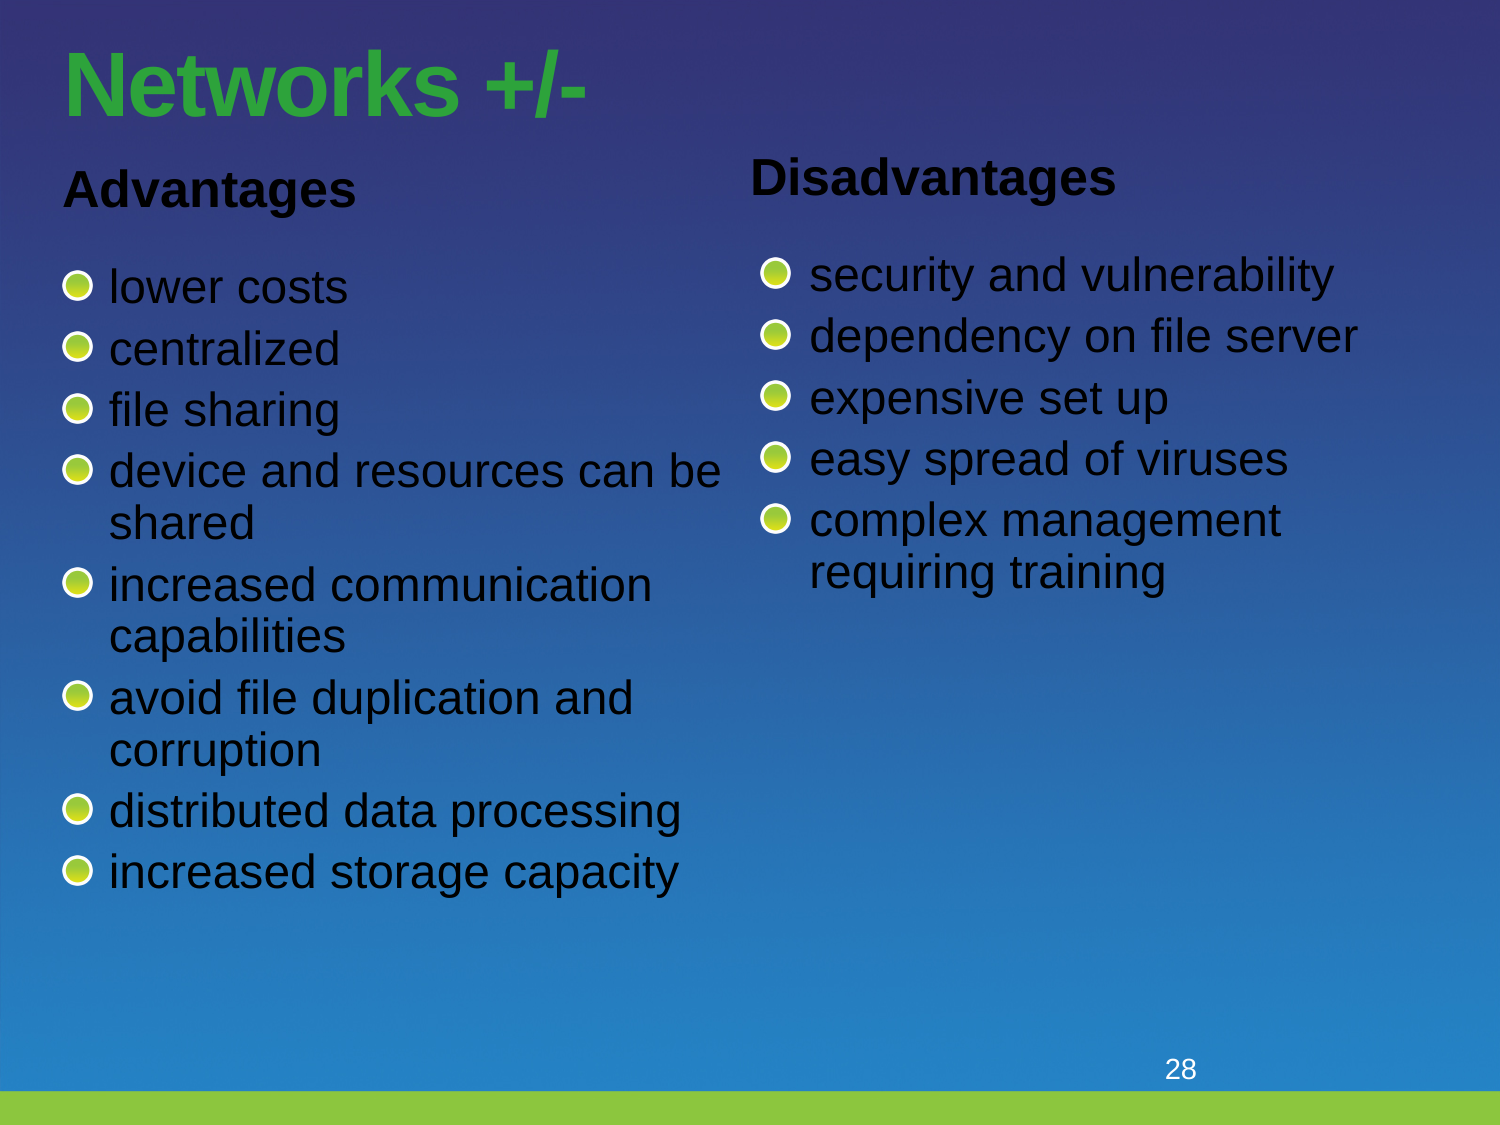

# Networks +/-
Disadvantages
Advantages
security and vulnerability
dependency on file server
expensive set up
easy spread of viruses
complex management requiring training
lower costs
centralized
file sharing
device and resources can be shared
increased communication capabilities
avoid file duplication and corruption
distributed data processing
increased storage capacity

28